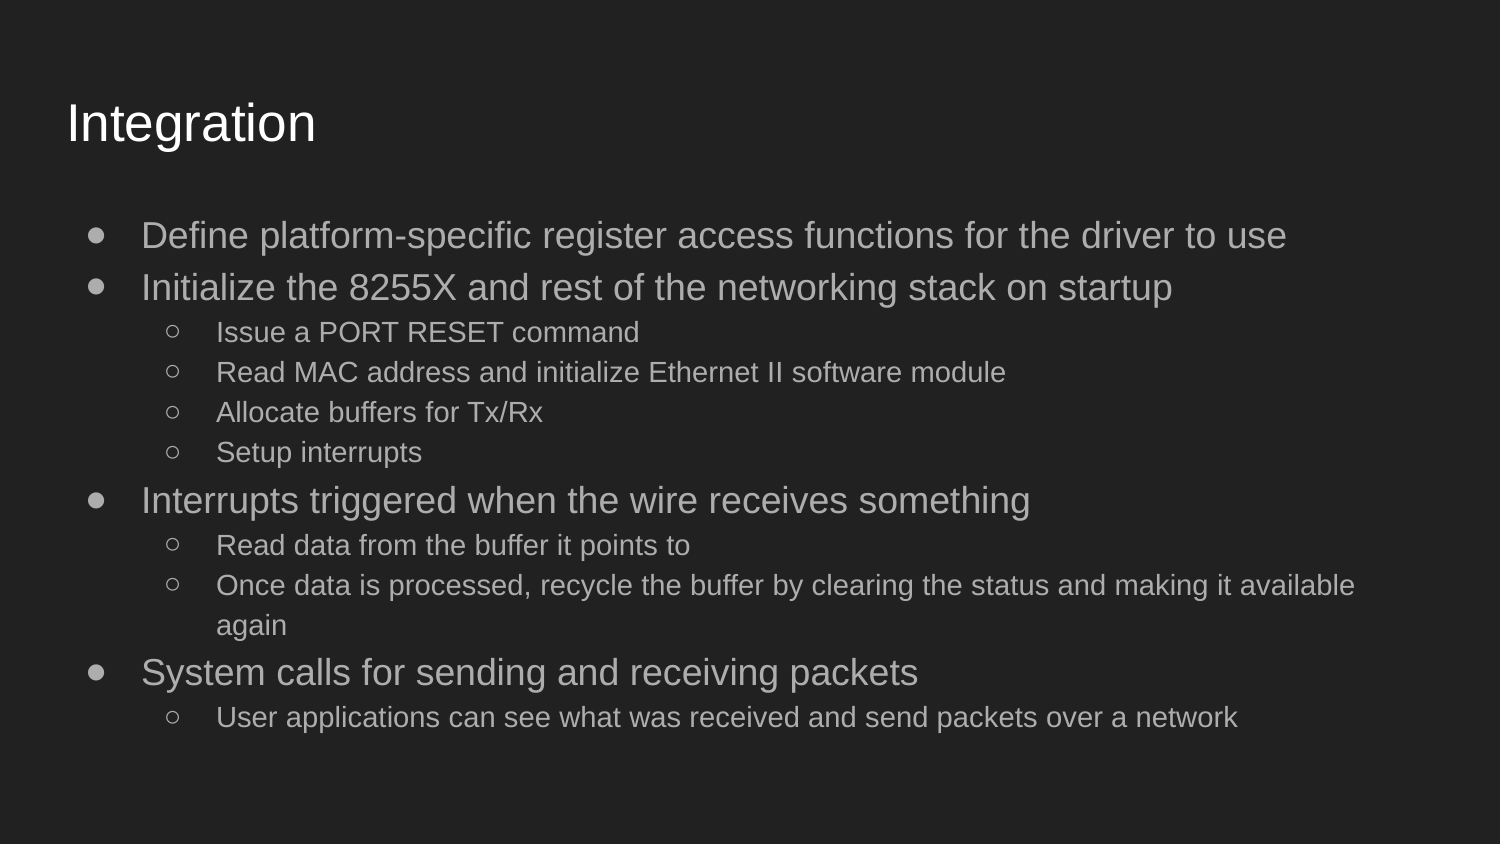

# Integration
Define platform-specific register access functions for the driver to use
Initialize the 8255X and rest of the networking stack on startup
Issue a PORT RESET command
Read MAC address and initialize Ethernet II software module
Allocate buffers for Tx/Rx
Setup interrupts
Interrupts triggered when the wire receives something
Read data from the buffer it points to
Once data is processed, recycle the buffer by clearing the status and making it available again
System calls for sending and receiving packets
User applications can see what was received and send packets over a network